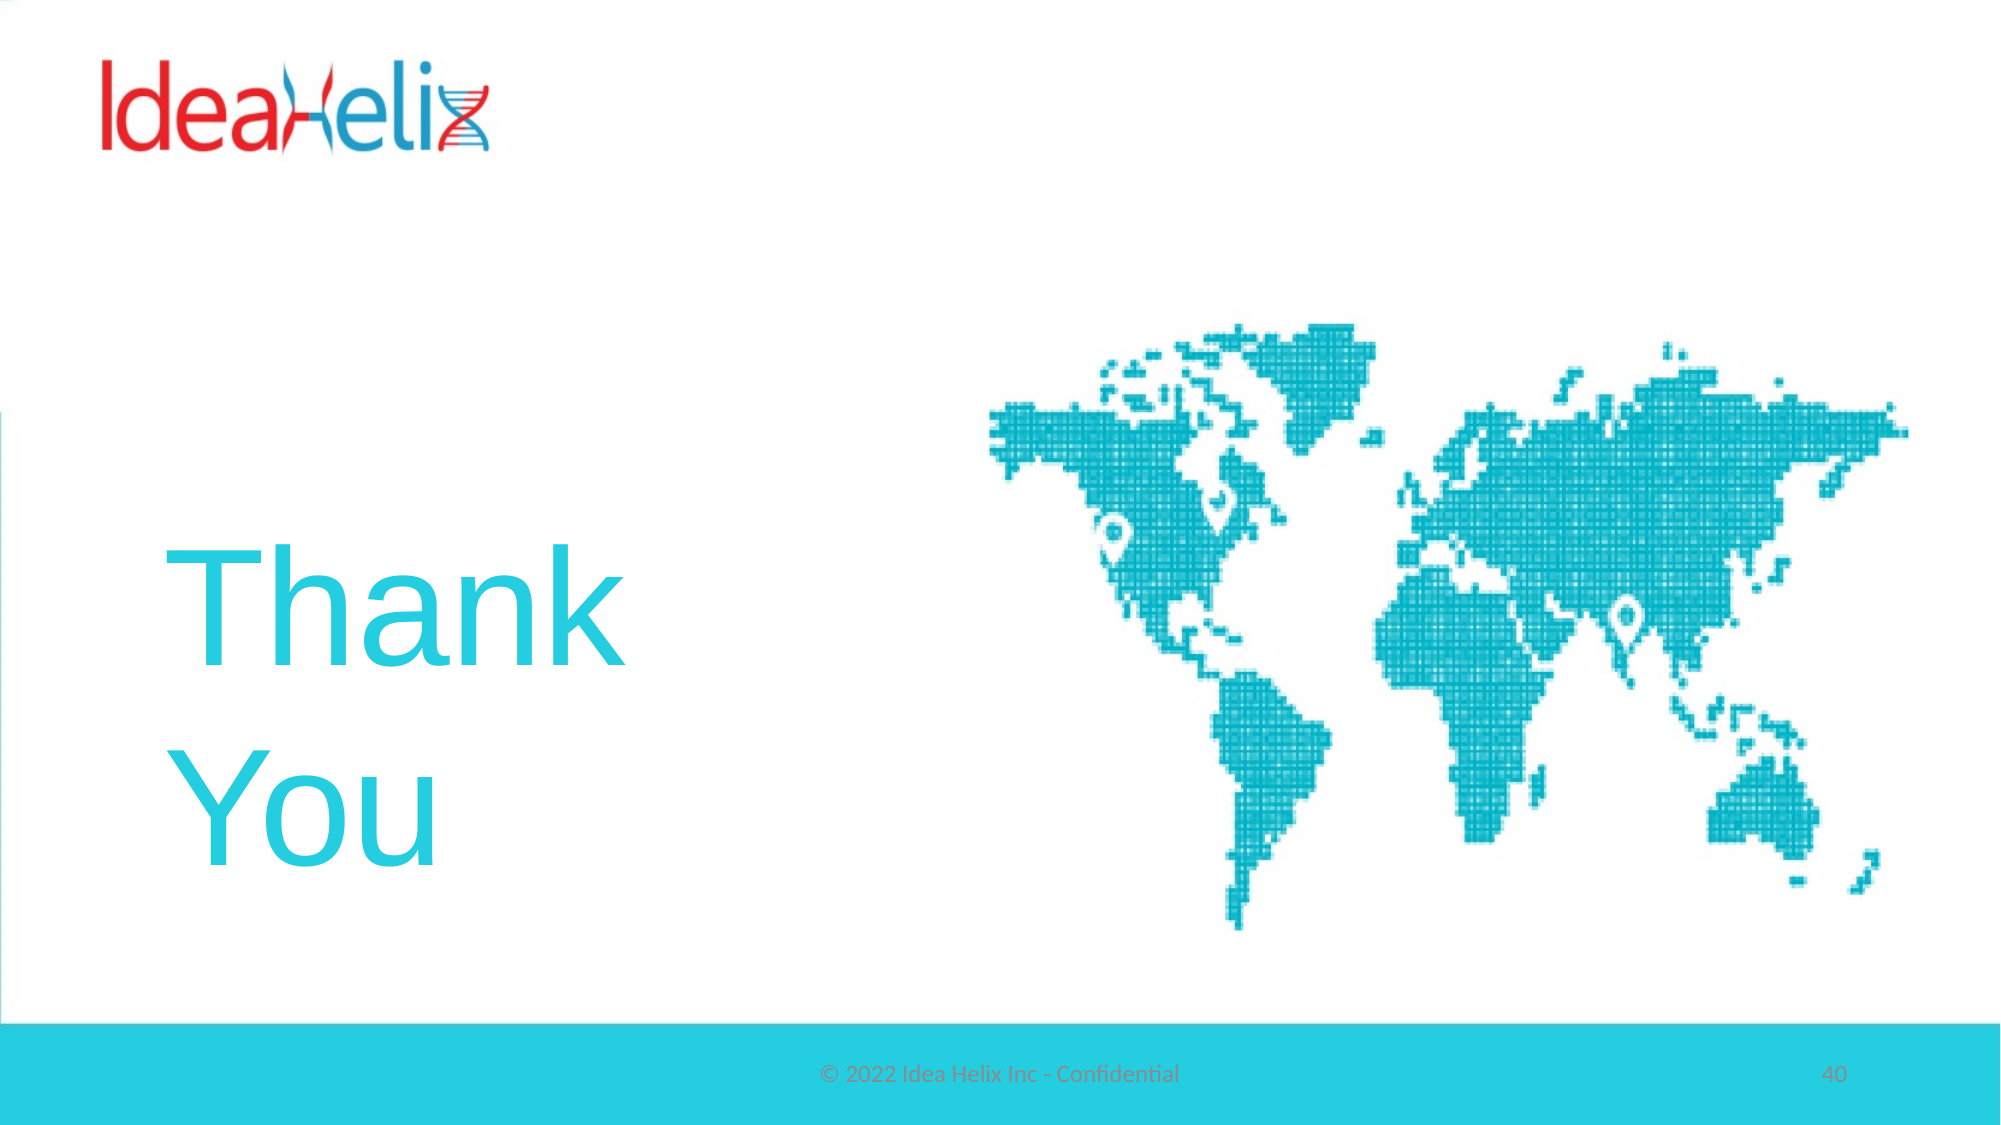

Thank You
© 2022 Idea Helix Inc - Confidential
40